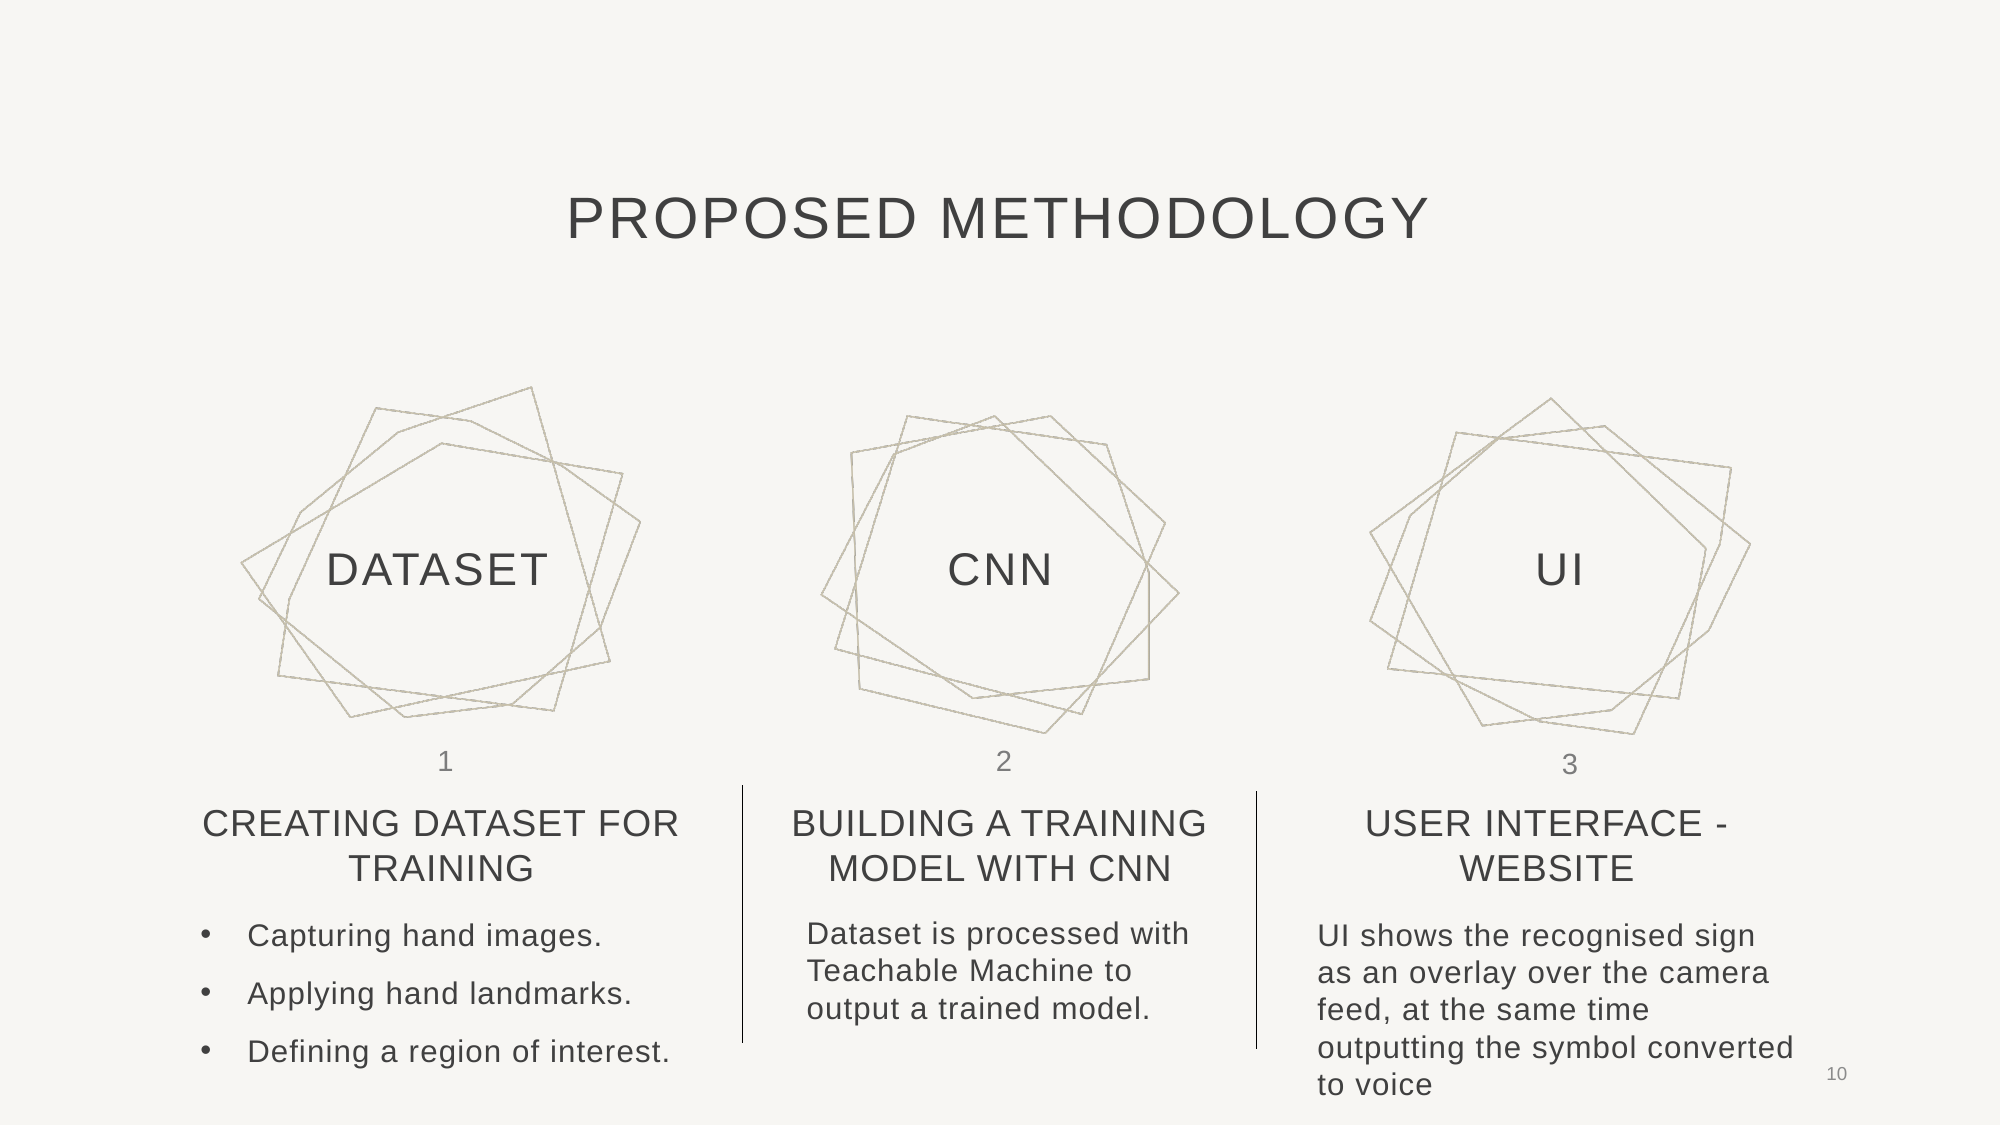

# Proposed methodology
dataset
CNN
ui
2
1
3
Creating dataset for training
Building a training model with CNN
User interface - website
Dataset is processed with Teachable Machine to output a trained model.
Capturing hand images.
Applying hand landmarks.
Defining a region of interest.
UI shows the recognised sign as an overlay over the camera feed, at the same time outputting the symbol converted to voice
10